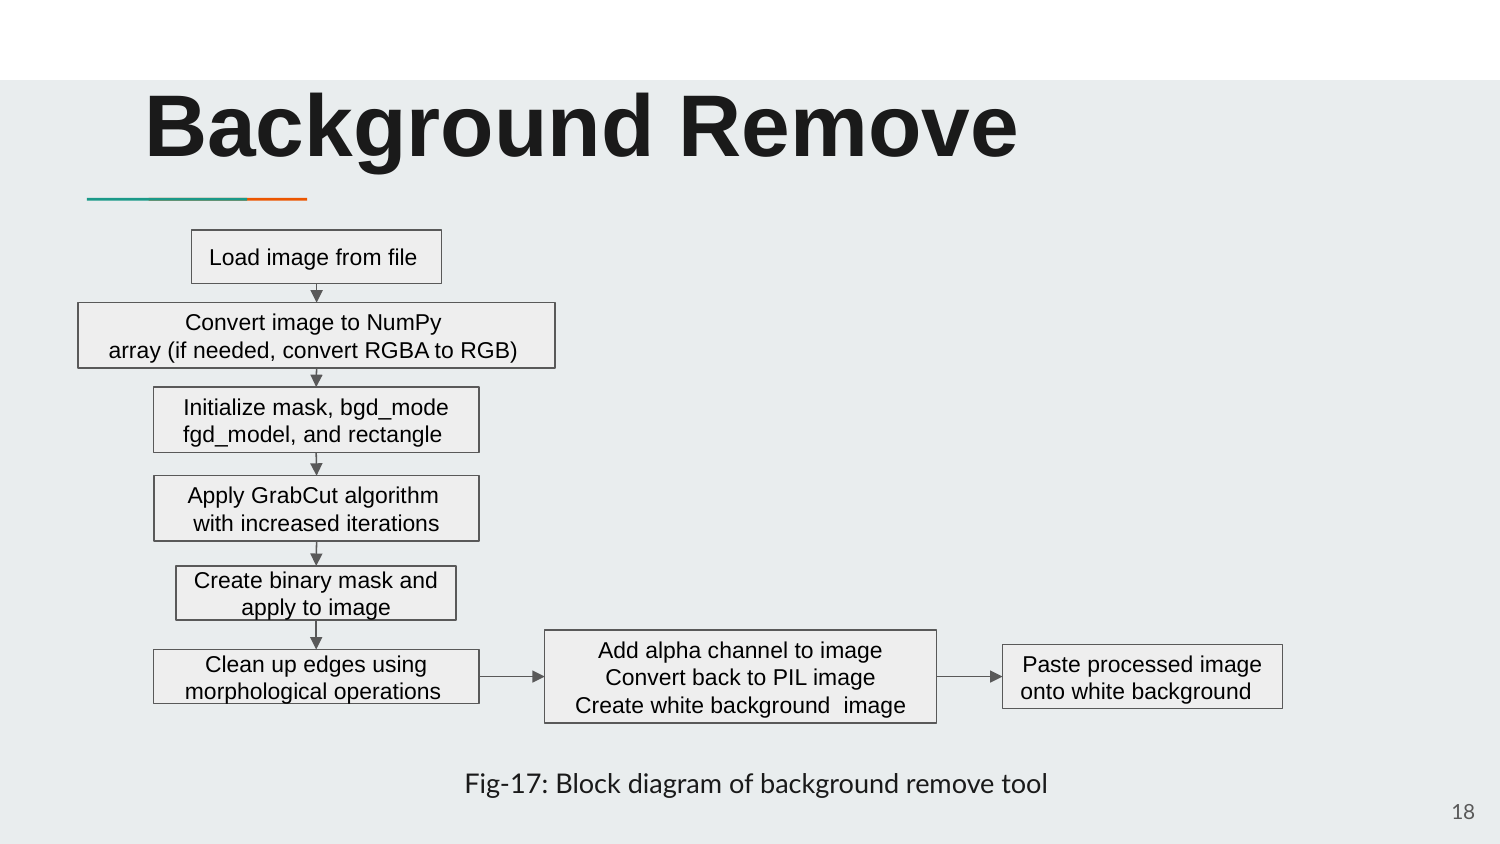

# Background Remove
Load image from file
Convert image to NumPy
array (if needed, convert RGBA to RGB)
Initialize mask, bgd_mode fgd_model, and rectangle
Apply GrabCut algorithm  with increased iterations
Create binary mask and apply to image
Add alpha channel to image
Convert back to PIL image
Create white background  image
Paste processed image onto white background
Clean up edges using morphological operations
Fig-17: Block diagram of background remove tool
18